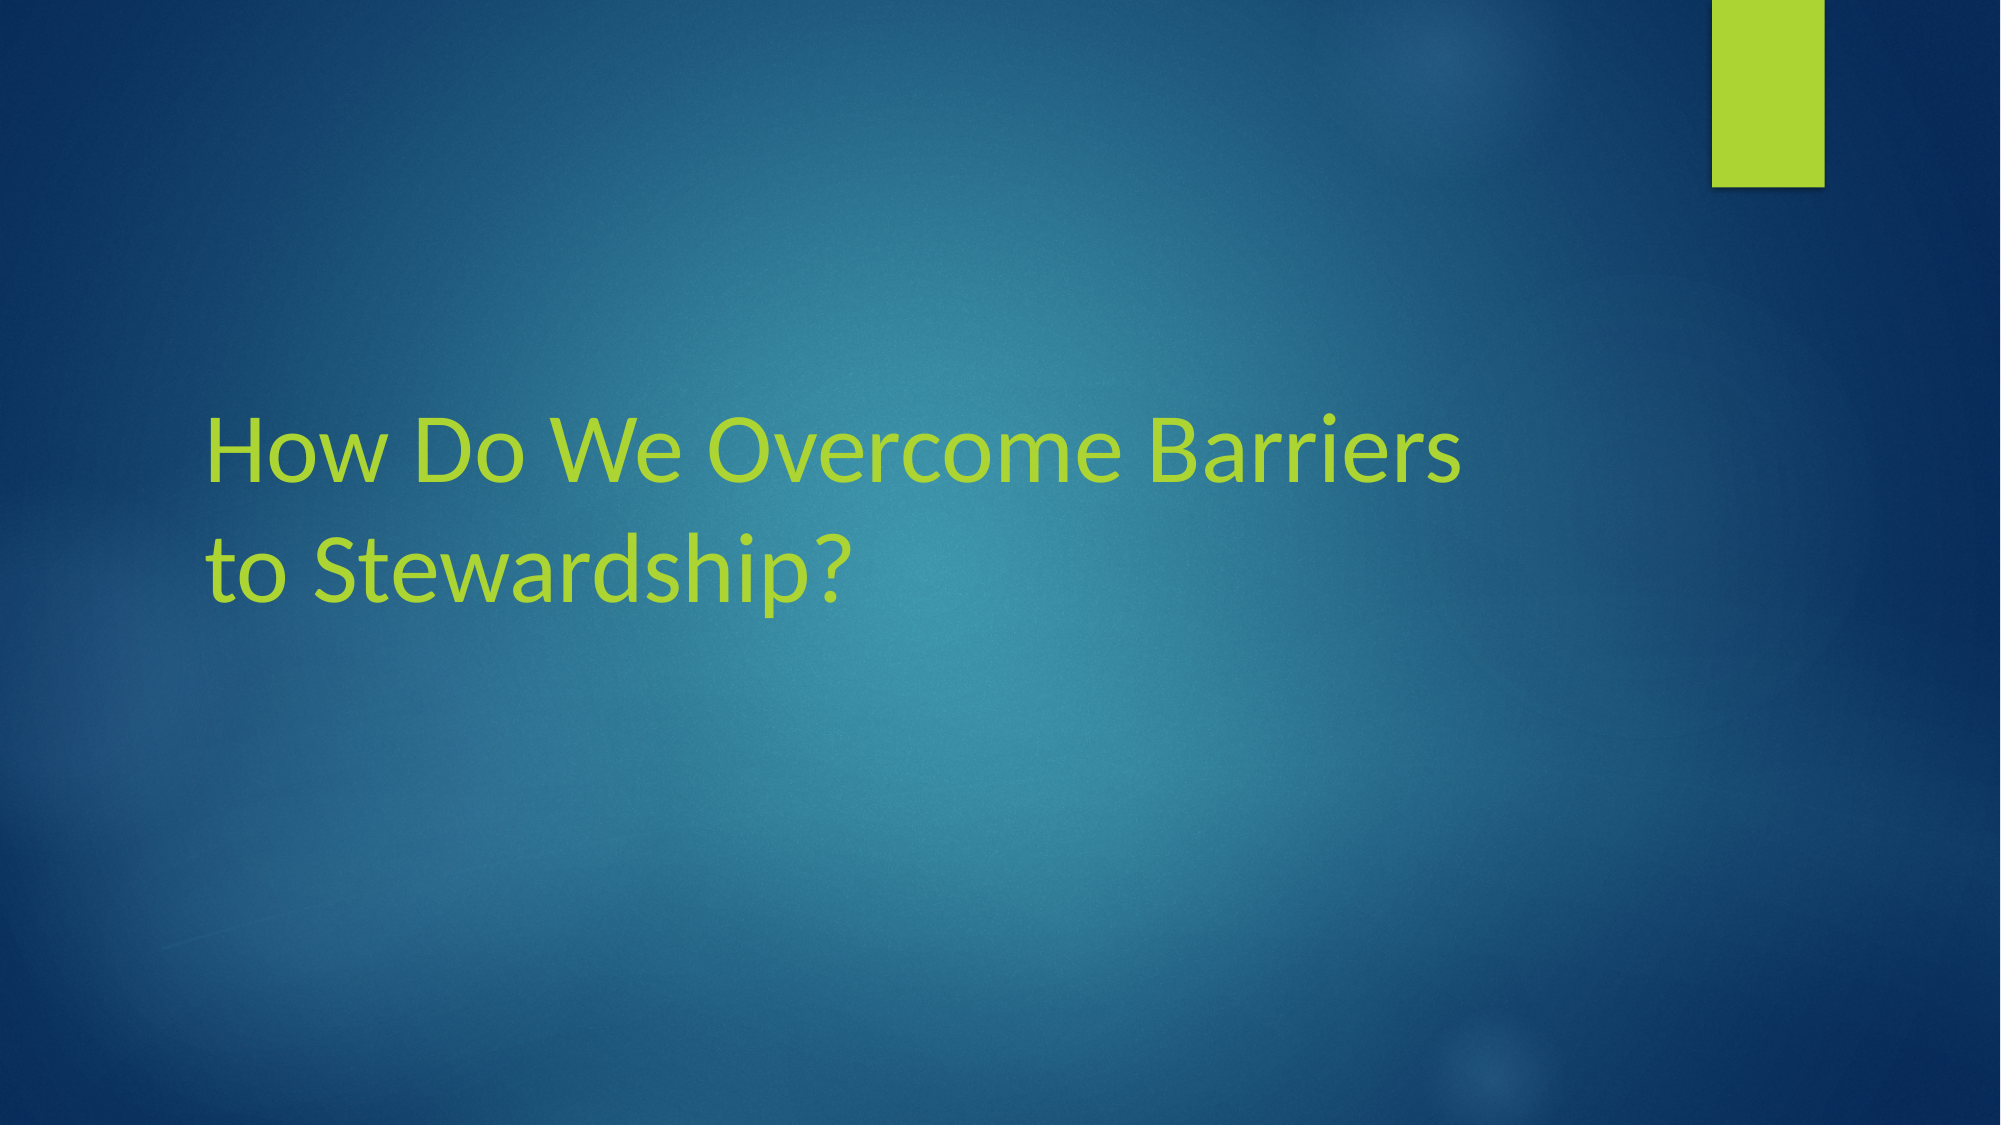

# How Do We Overcome Barriers to Stewardship?